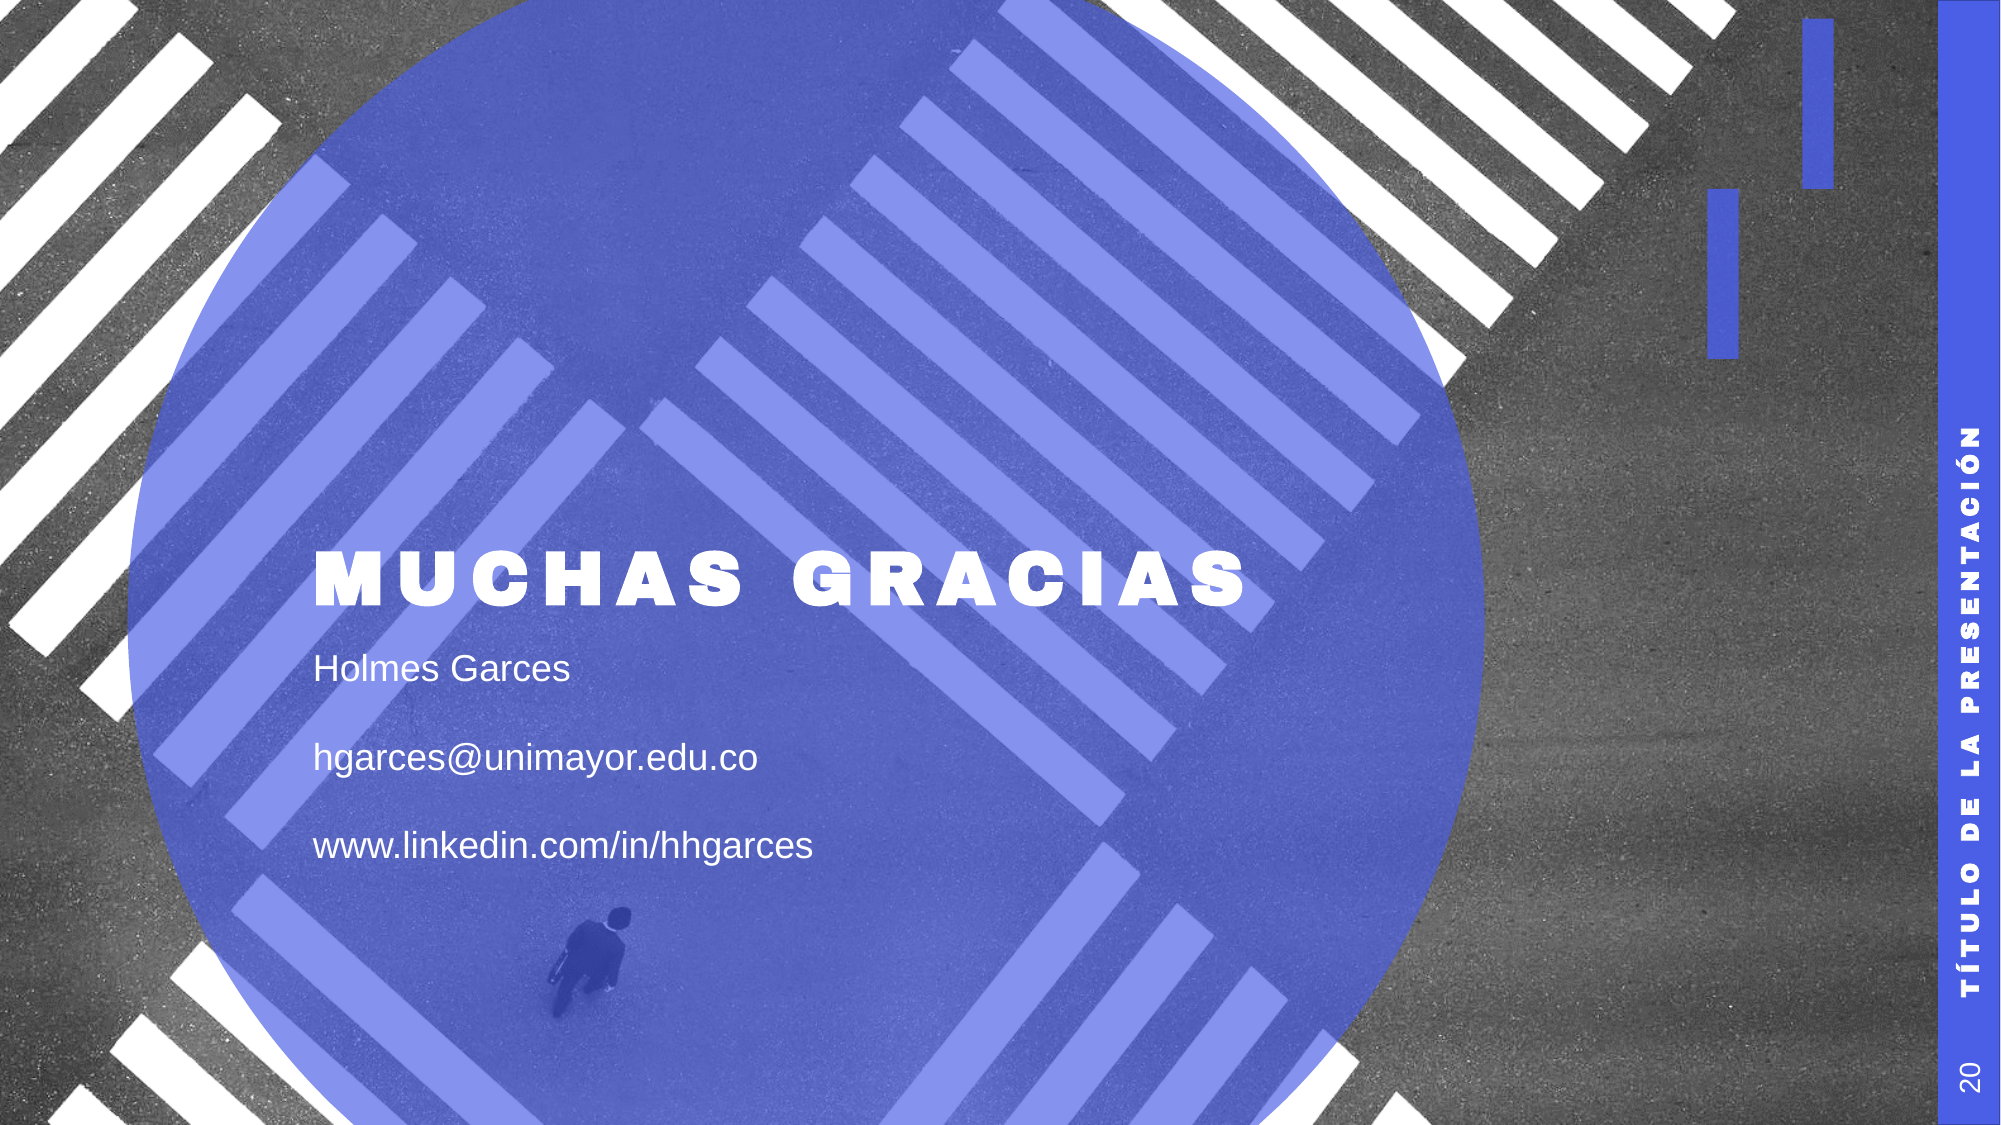

# MUCHAS GRACIAS
Título de la presentación
Holmes Garces
hgarces@unimayor.edu.co
www.linkedin.com/in/hhgarces
20